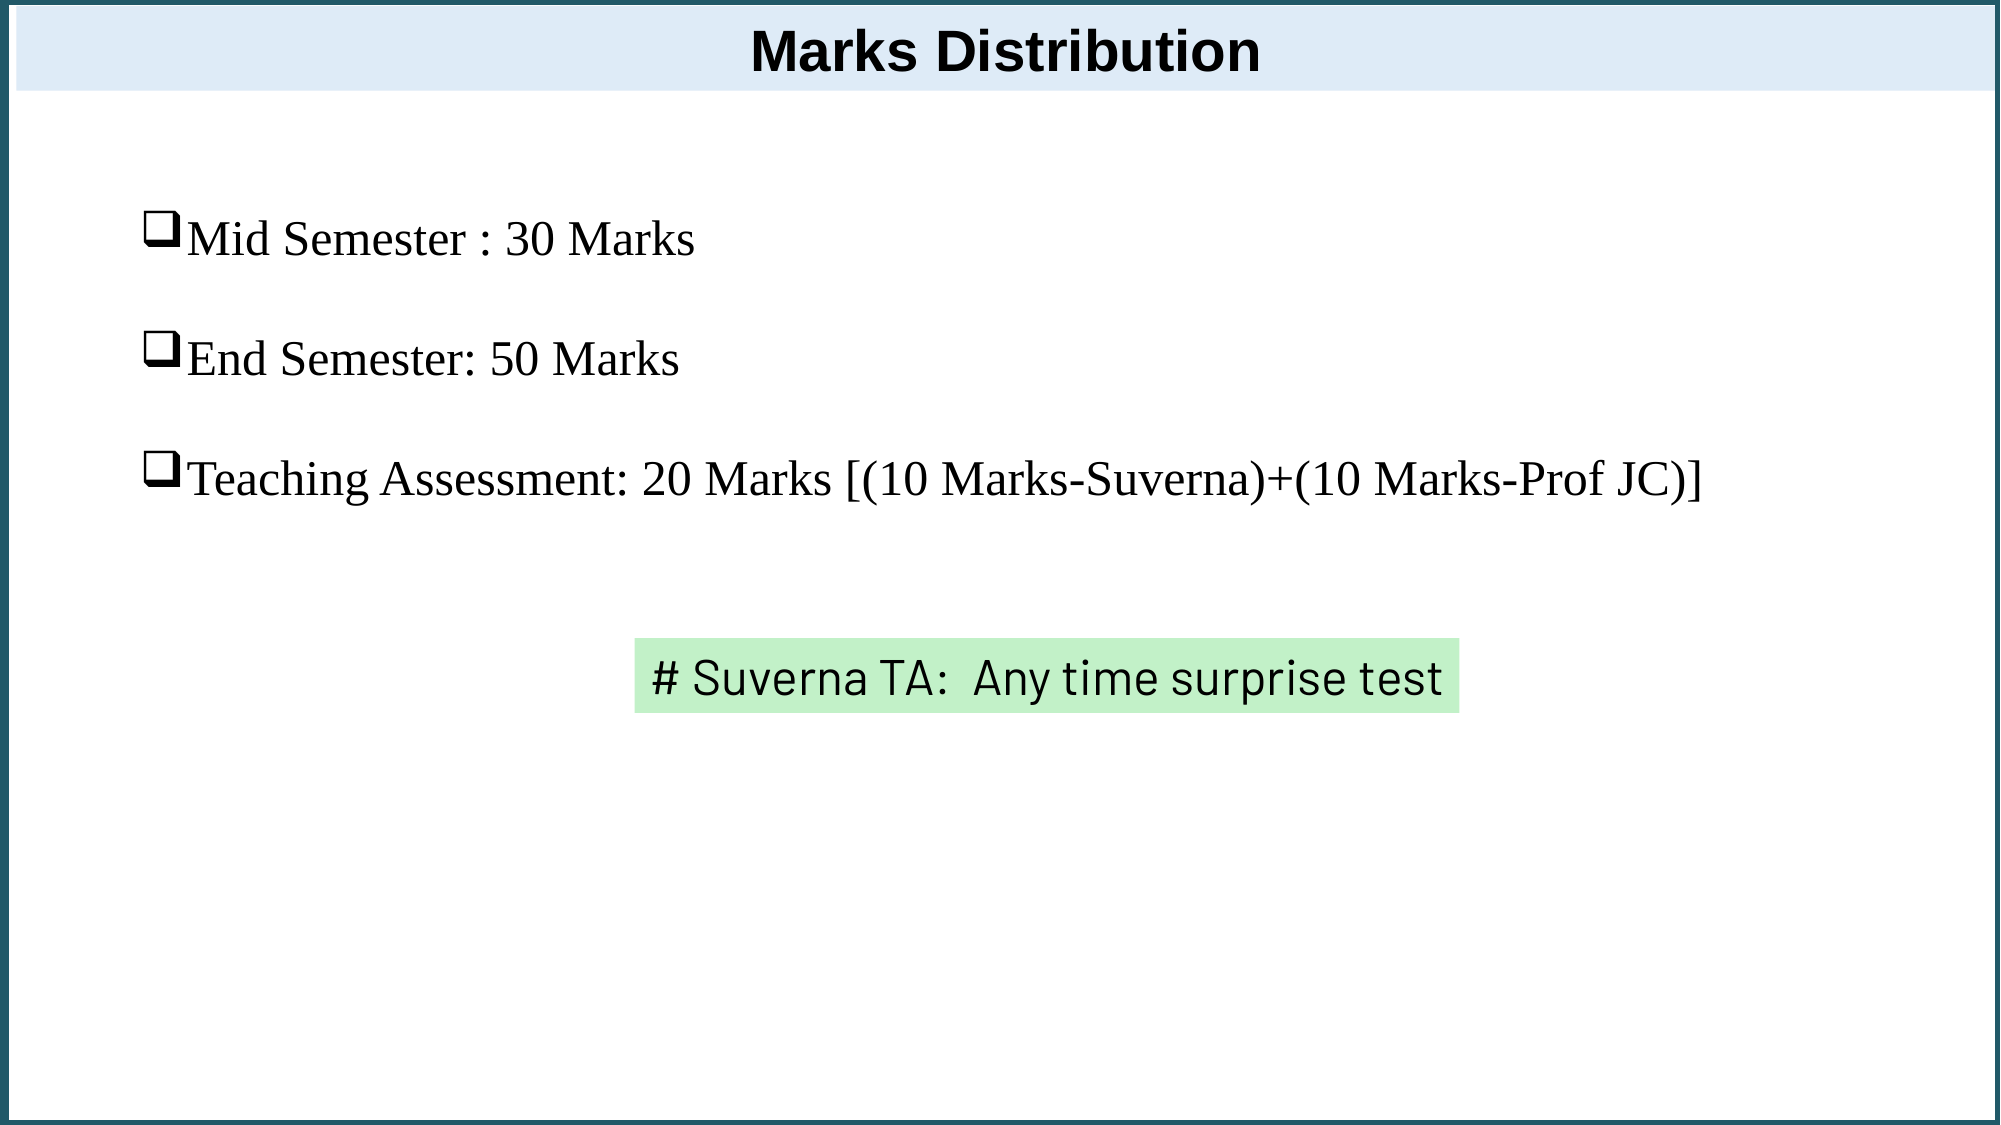

Marks Distribution
Mid Semester : 30 Marks

End Semester: 50 Marks

Teaching Assessment: 20 Marks [(10 Marks-Suverna)+(10 Marks-Prof JC)]
# Suverna TA:  Any time surprise test